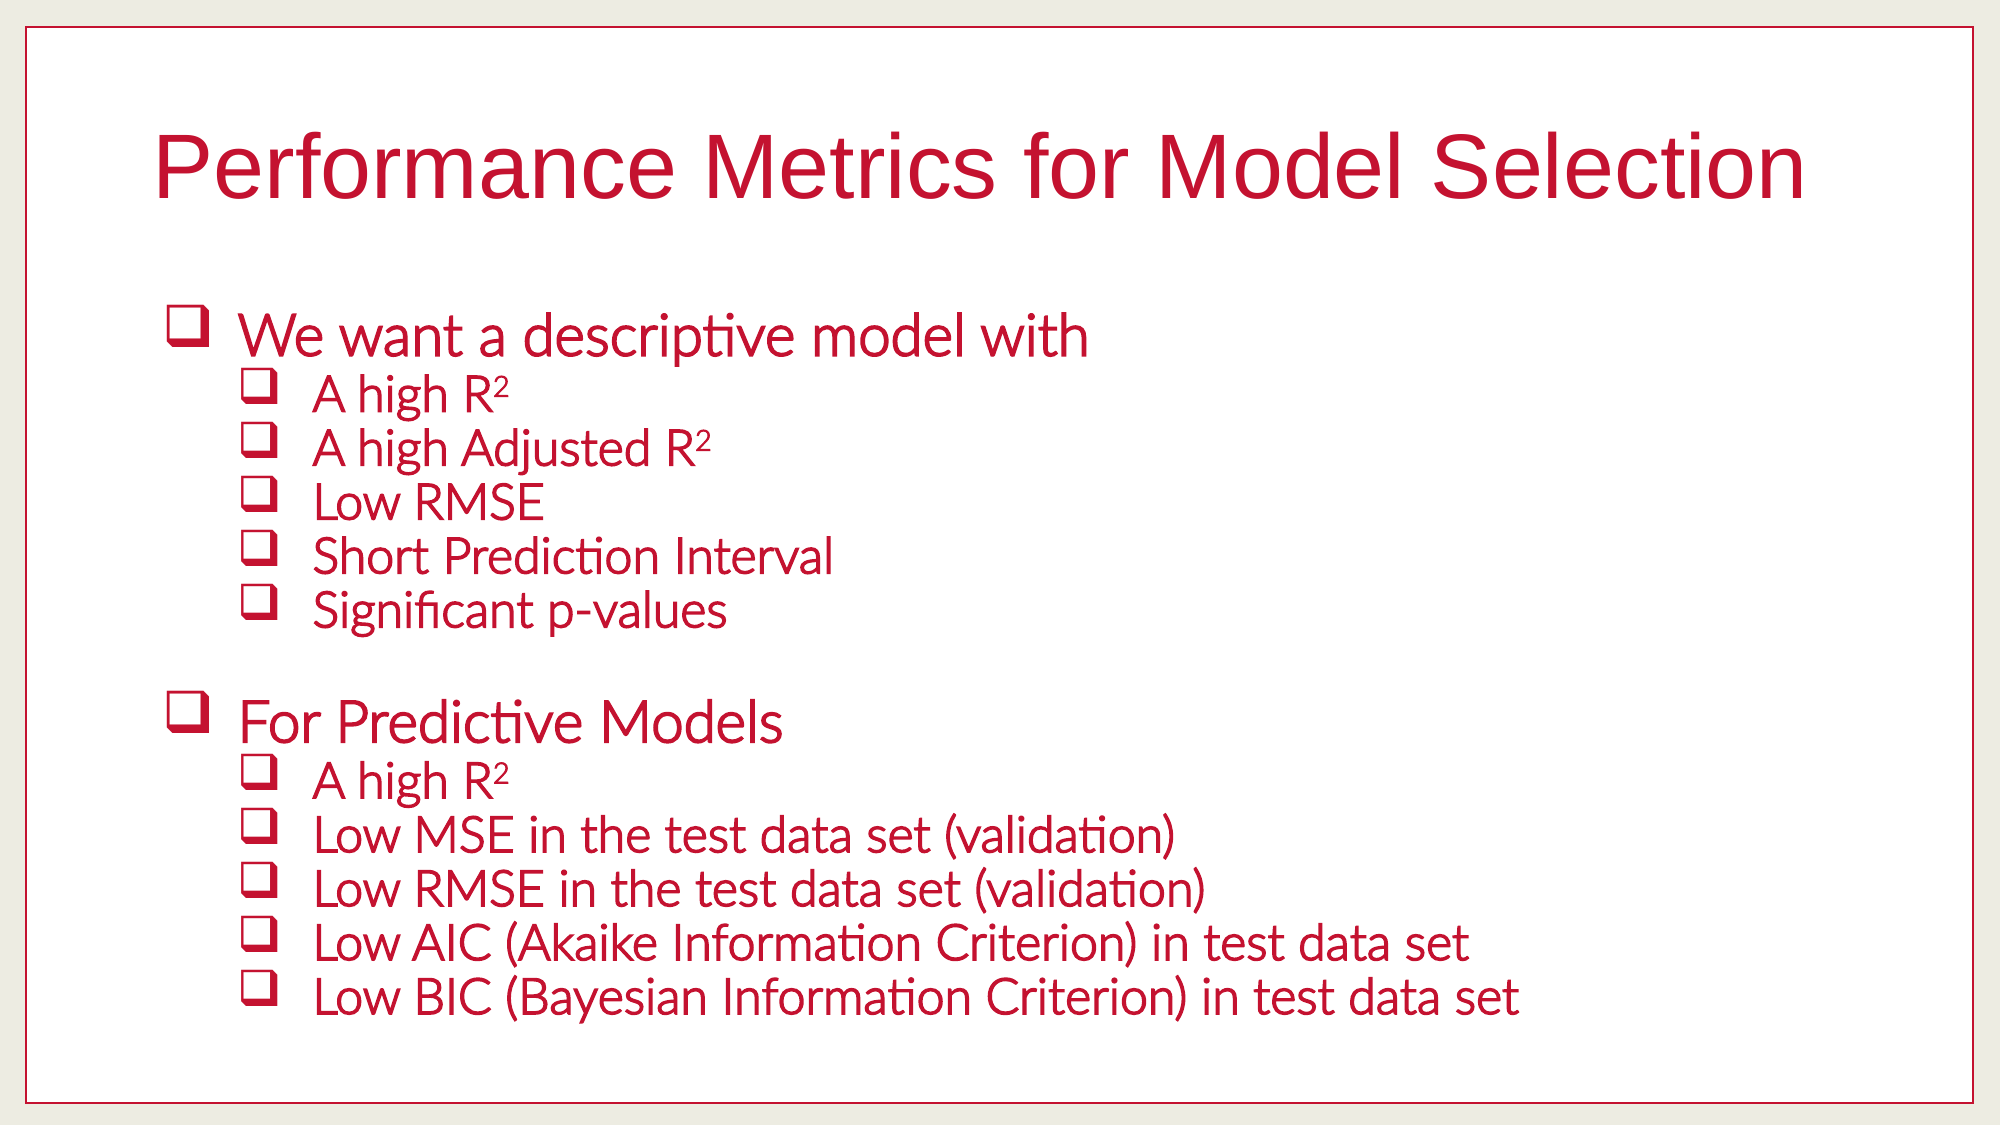

# Performance Metrics for Model Selection
We want a descriptive model with
A high R2
A high Adjusted R2
Low RMSE
Short Prediction Interval
Significant p-values

For Predictive Models
A high R2
Low MSE in the test data set (validation)
Low RMSE in the test data set (validation)
Low AIC (Akaike Information Criterion) in test data set
Low BIC (Bayesian Information Criterion) in test data set